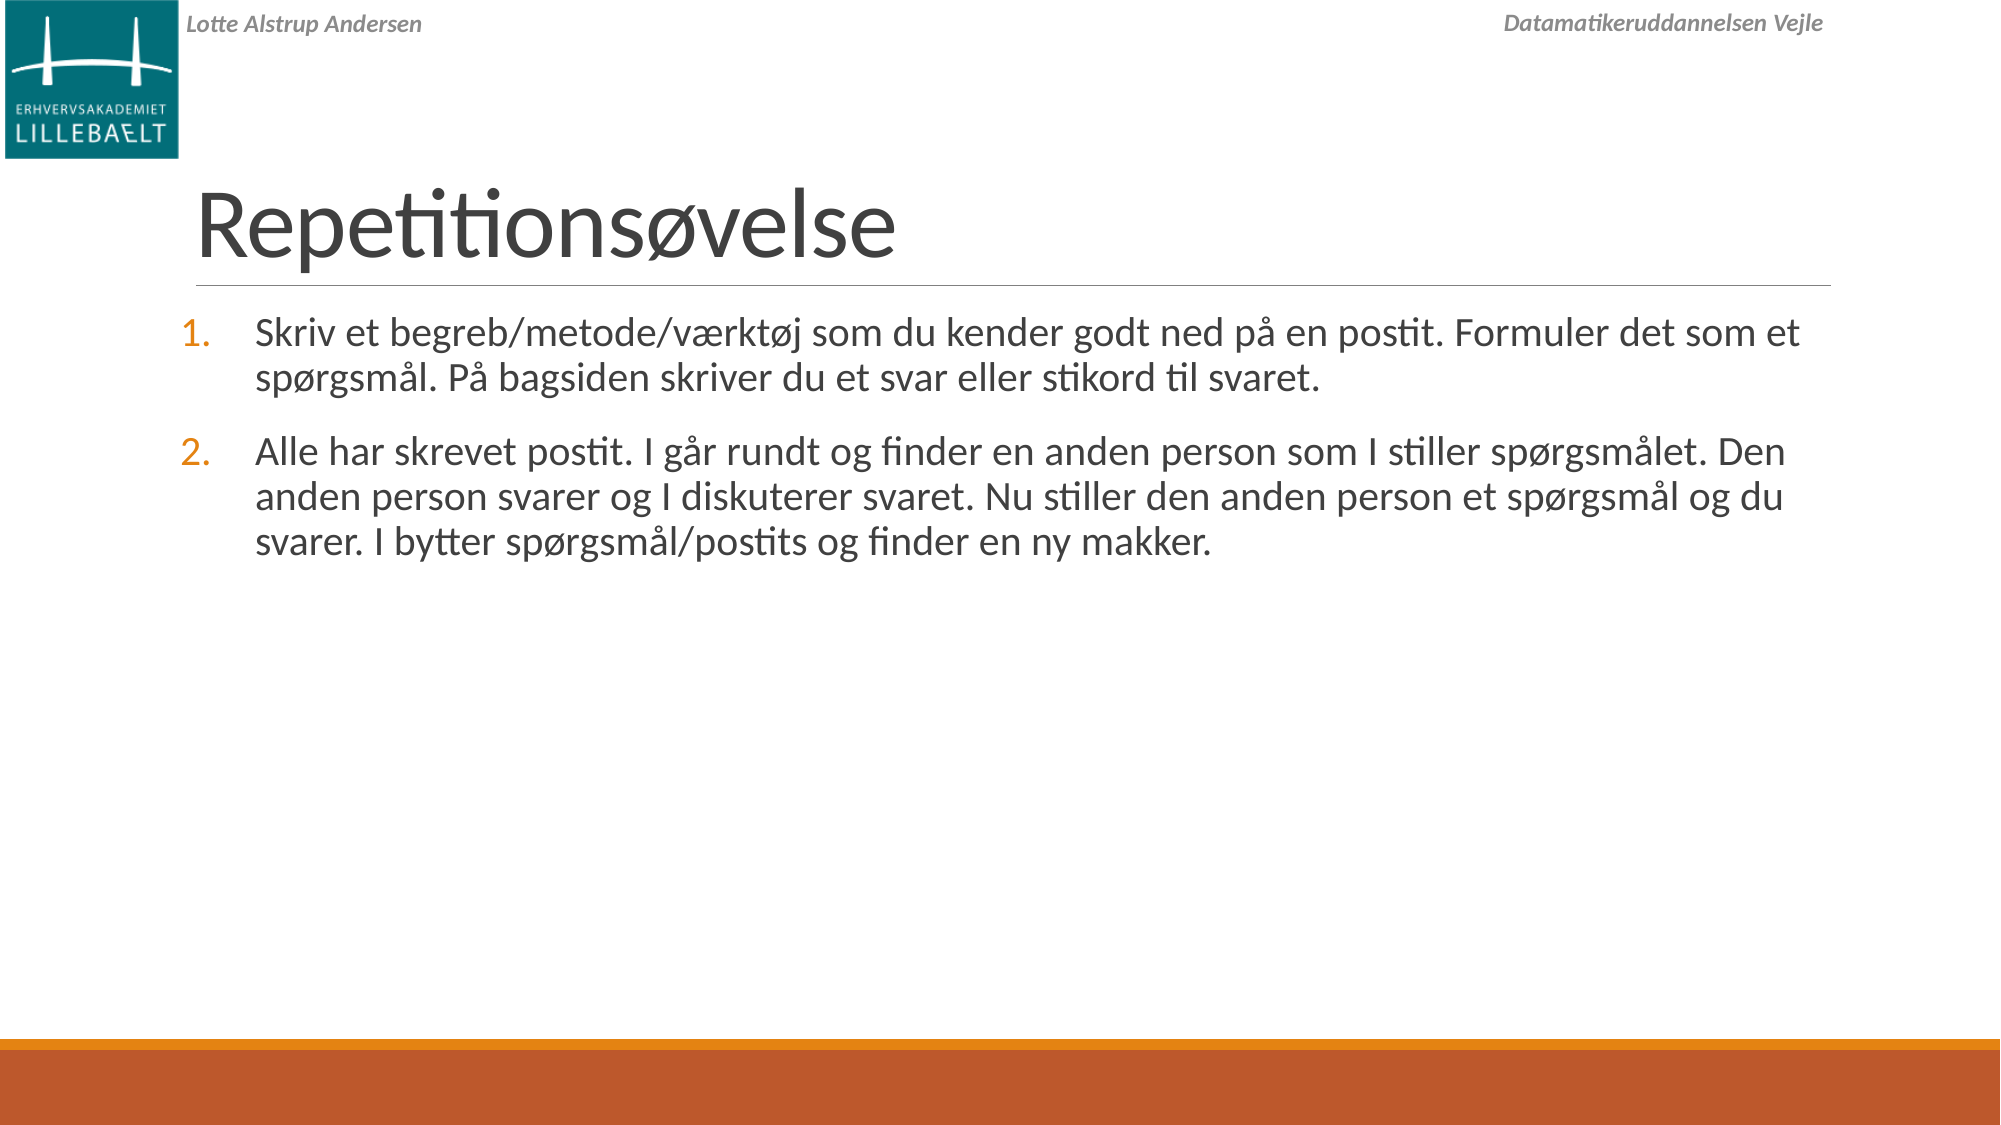

# Repetitionsøvelse
Skriv et begreb/metode/værktøj som du kender godt ned på en postit. Formuler det som et spørgsmål. På bagsiden skriver du et svar eller stikord til svaret.
Alle har skrevet postit. I går rundt og finder en anden person som I stiller spørgsmålet. Den anden person svarer og I diskuterer svaret. Nu stiller den anden person et spørgsmål og du svarer. I bytter spørgsmål/postits og finder en ny makker.